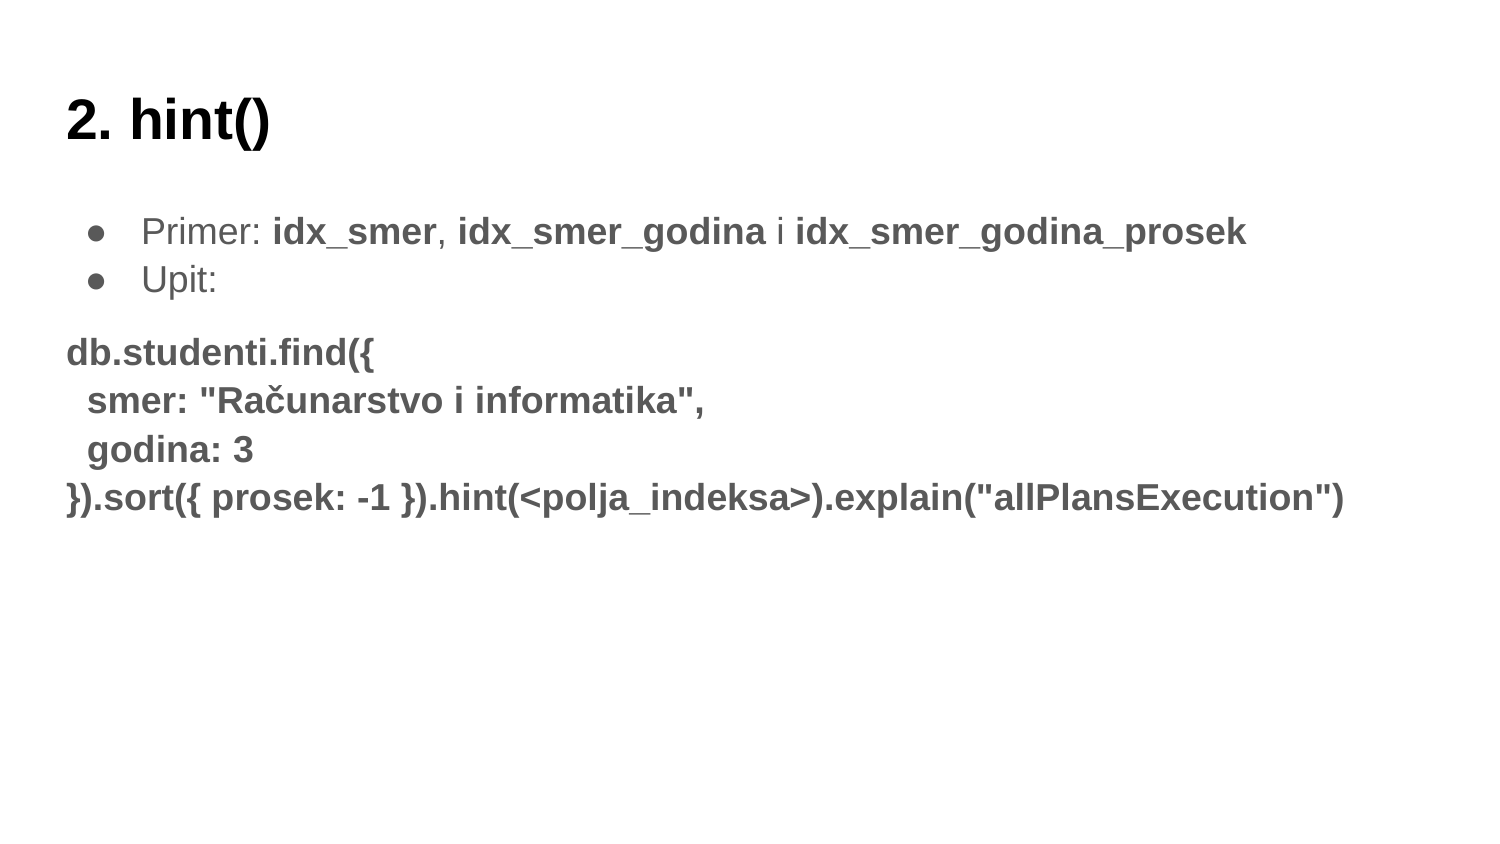

# 2. hint()
Primer: idx_smer, idx_smer_godina i idx_smer_godina_prosek
Upit:
db.studenti.find({
  smer: "Računarstvo i informatika",
  godina: 3
}).sort({ prosek: -1 }).hint(<polja_indeksa>).explain("allPlansExecution")